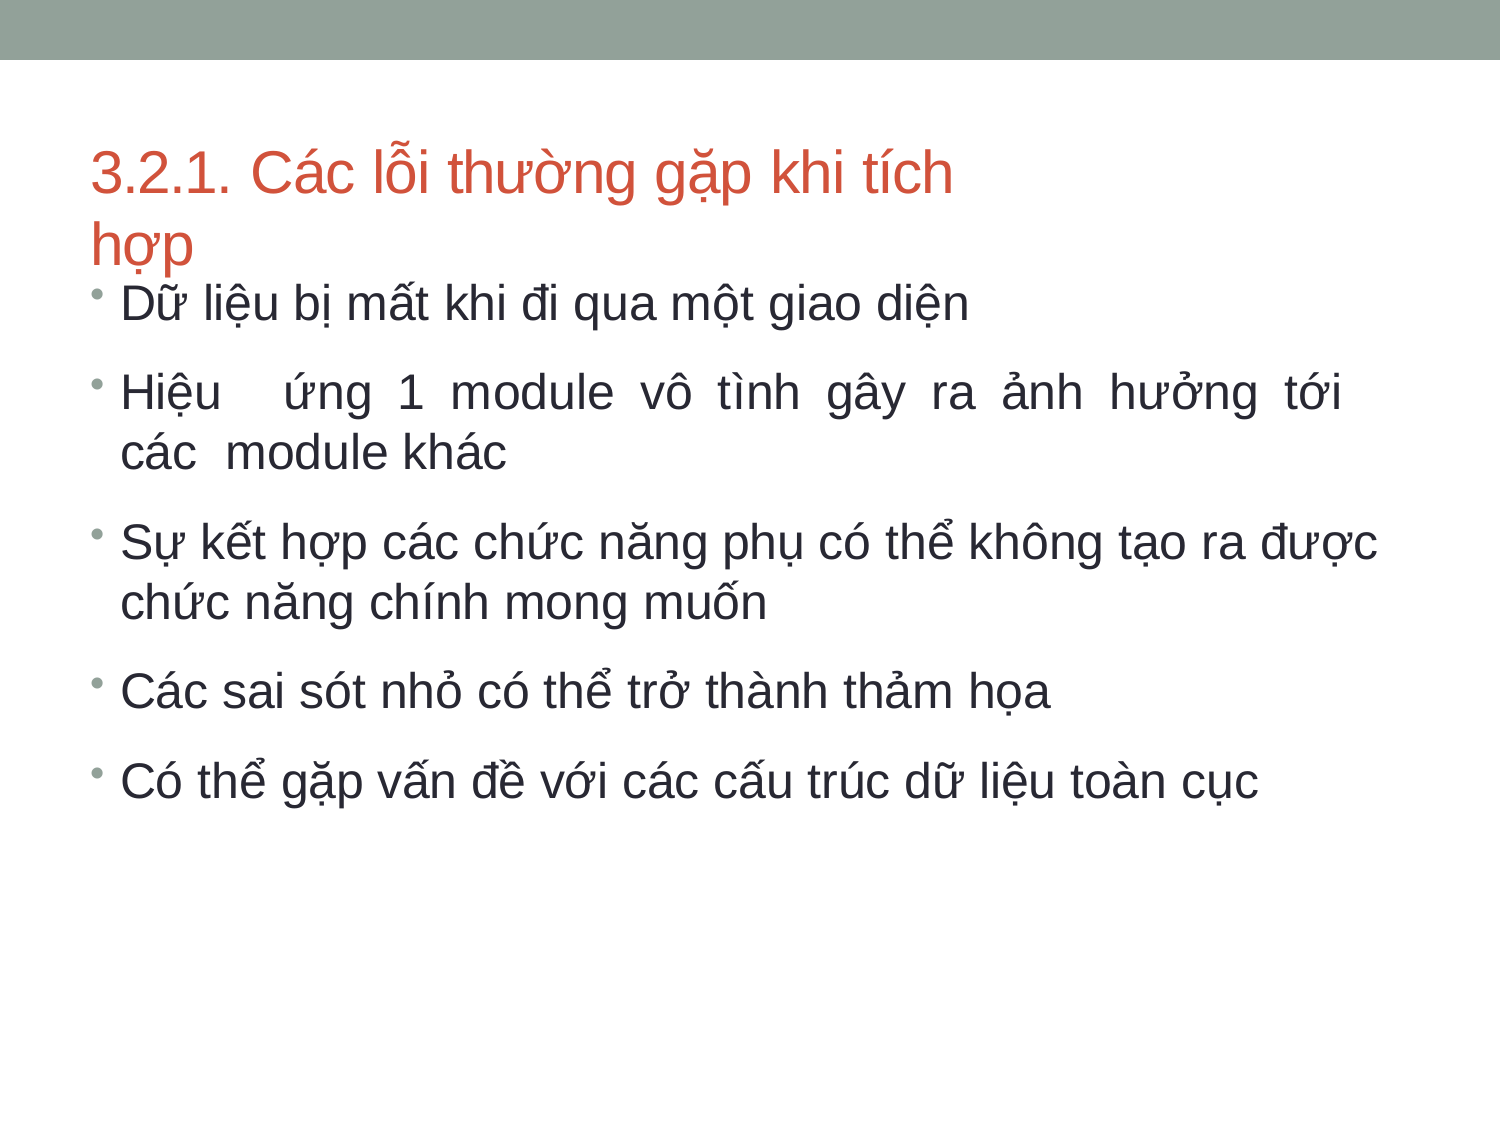

# 3.2.1. Các lỗi thường gặp khi tích hợp
Dữ liệu bị mất khi đi qua một giao diện
Hiệu	ứng	1	module	vô	tình	gây	ra	ảnh	hưởng	tới	các  module khác
Sự kết hợp các chức năng phụ có thể không tạo ra được  chức năng chính mong muốn
Các sai sót nhỏ có thể trở thành thảm họa
Có thể gặp vấn đề với các cấu trúc dữ liệu toàn cục